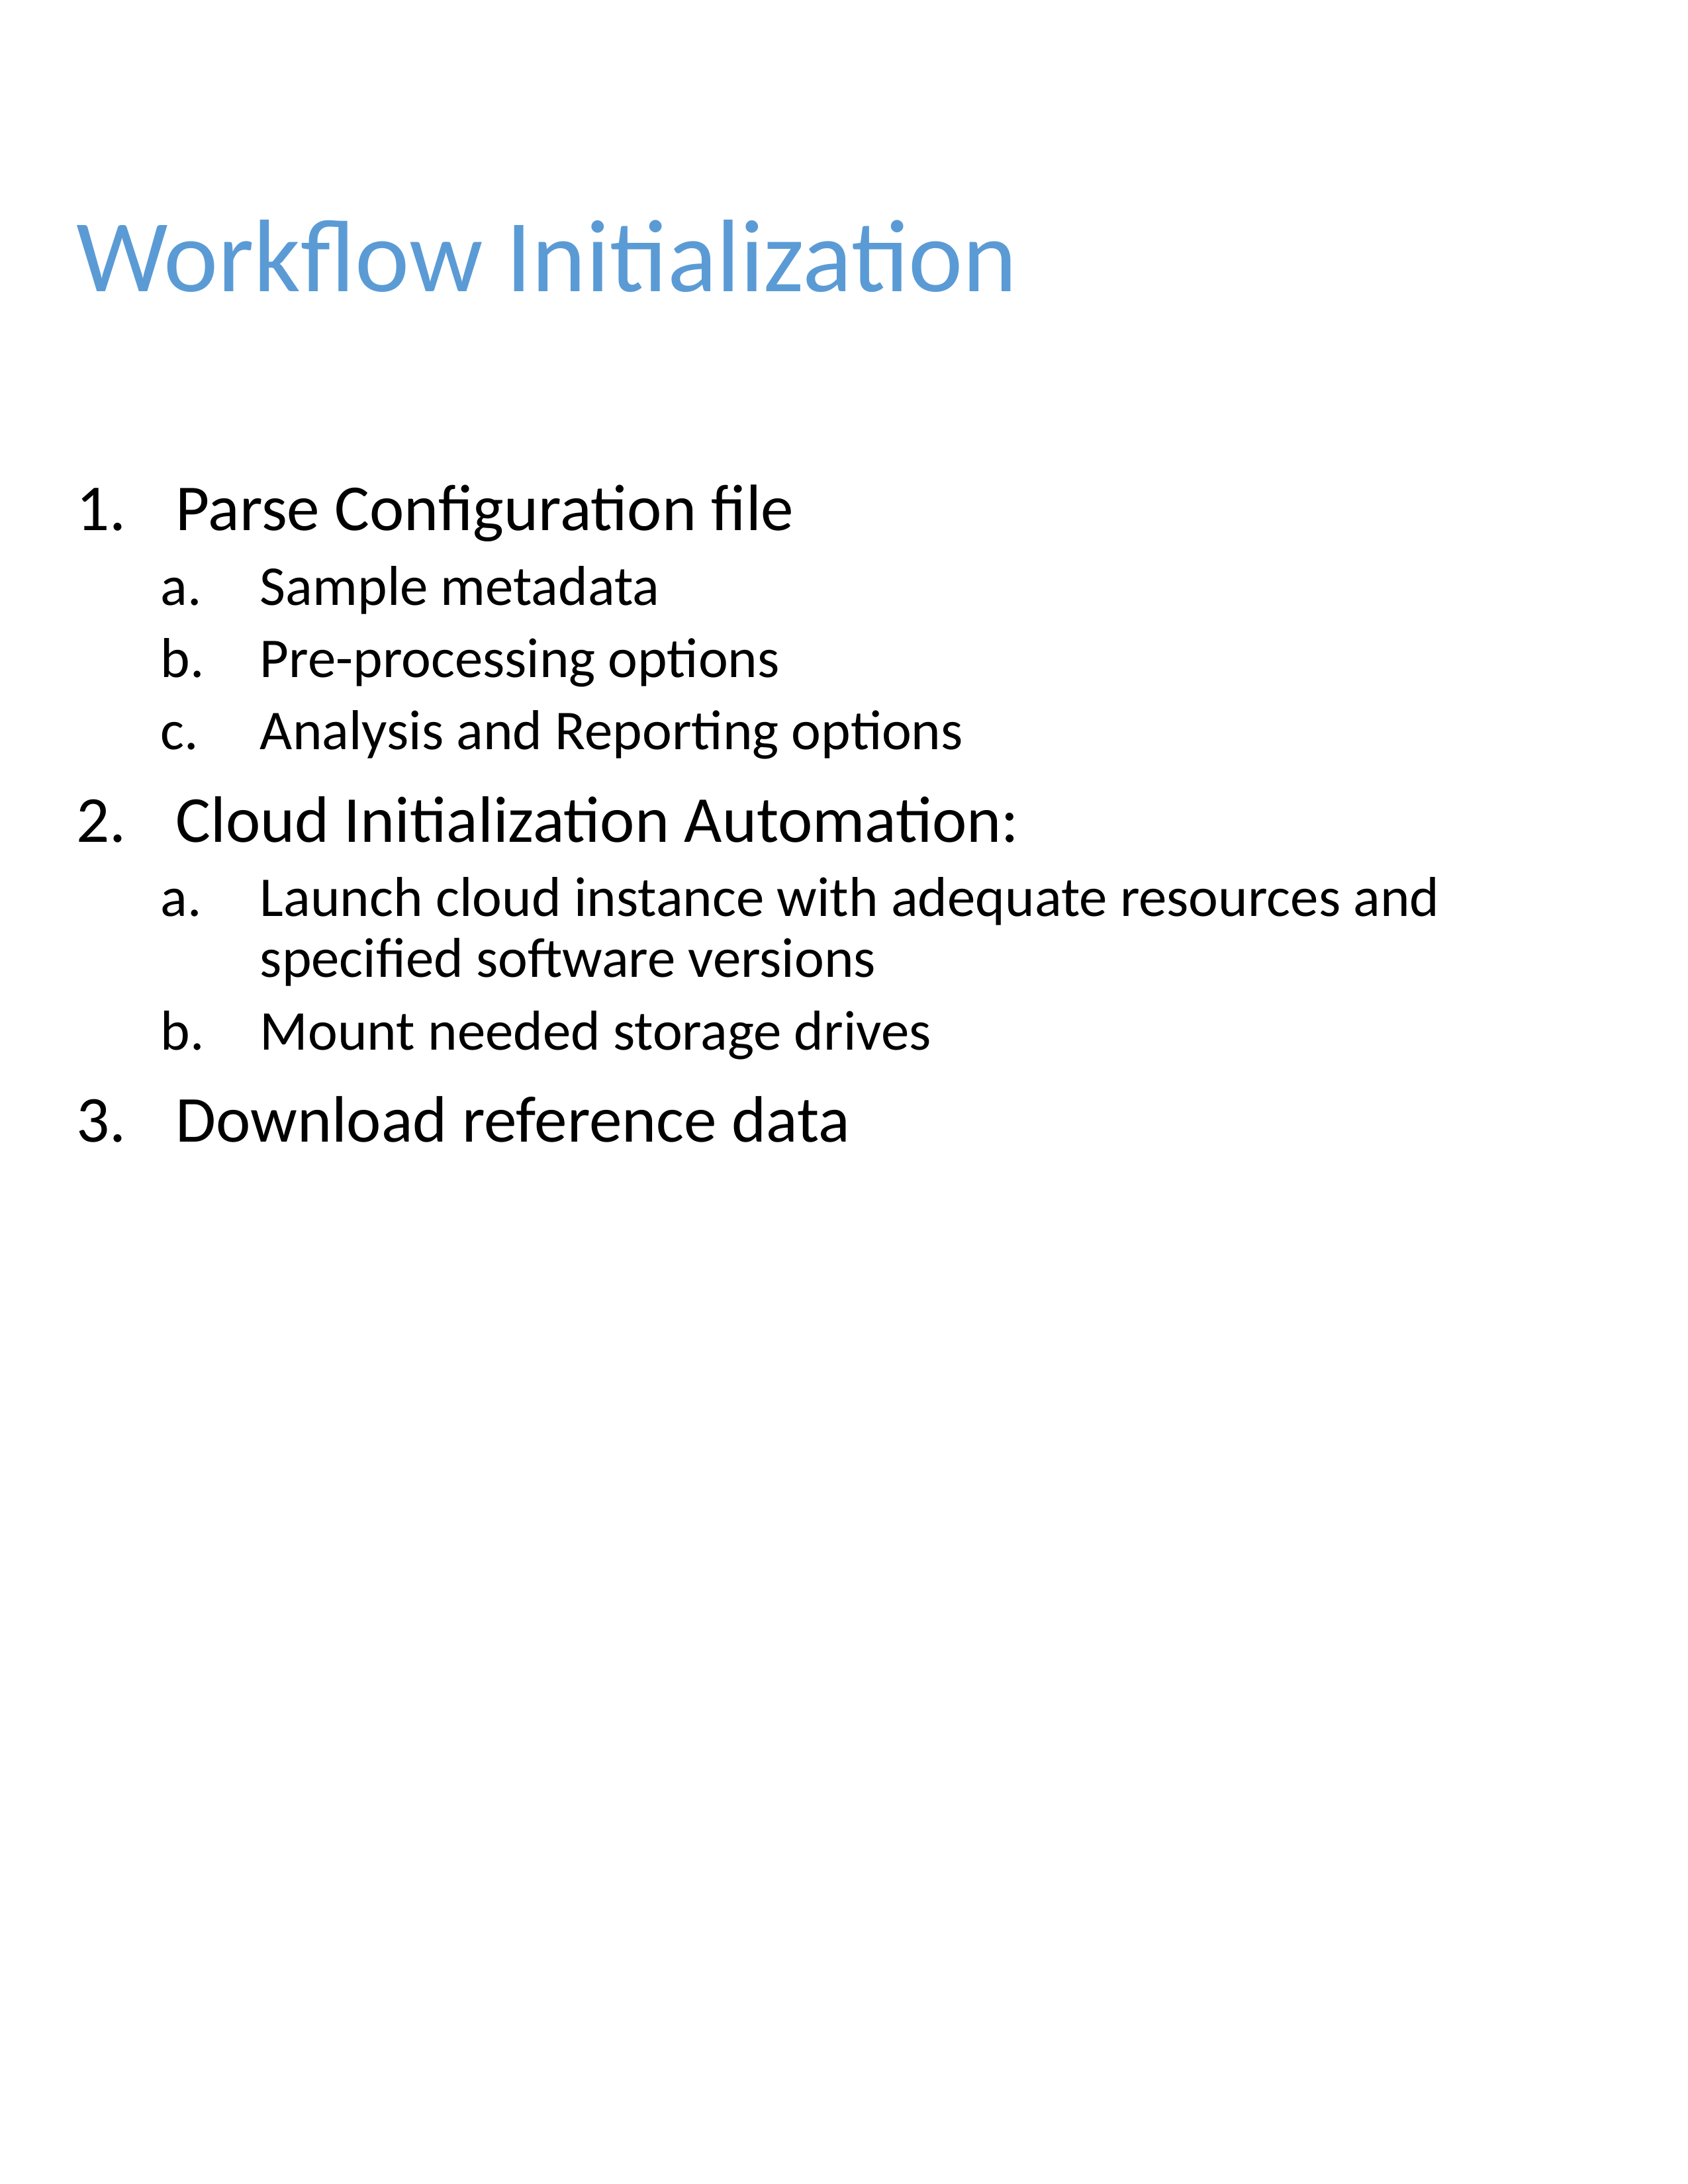

# Workflow Initialization
Parse Configuration file
Sample metadata
Pre-processing options
Analysis and Reporting options
Cloud Initialization Automation:
Launch cloud instance with adequate resources and specified software versions
Mount needed storage drives
Download reference data